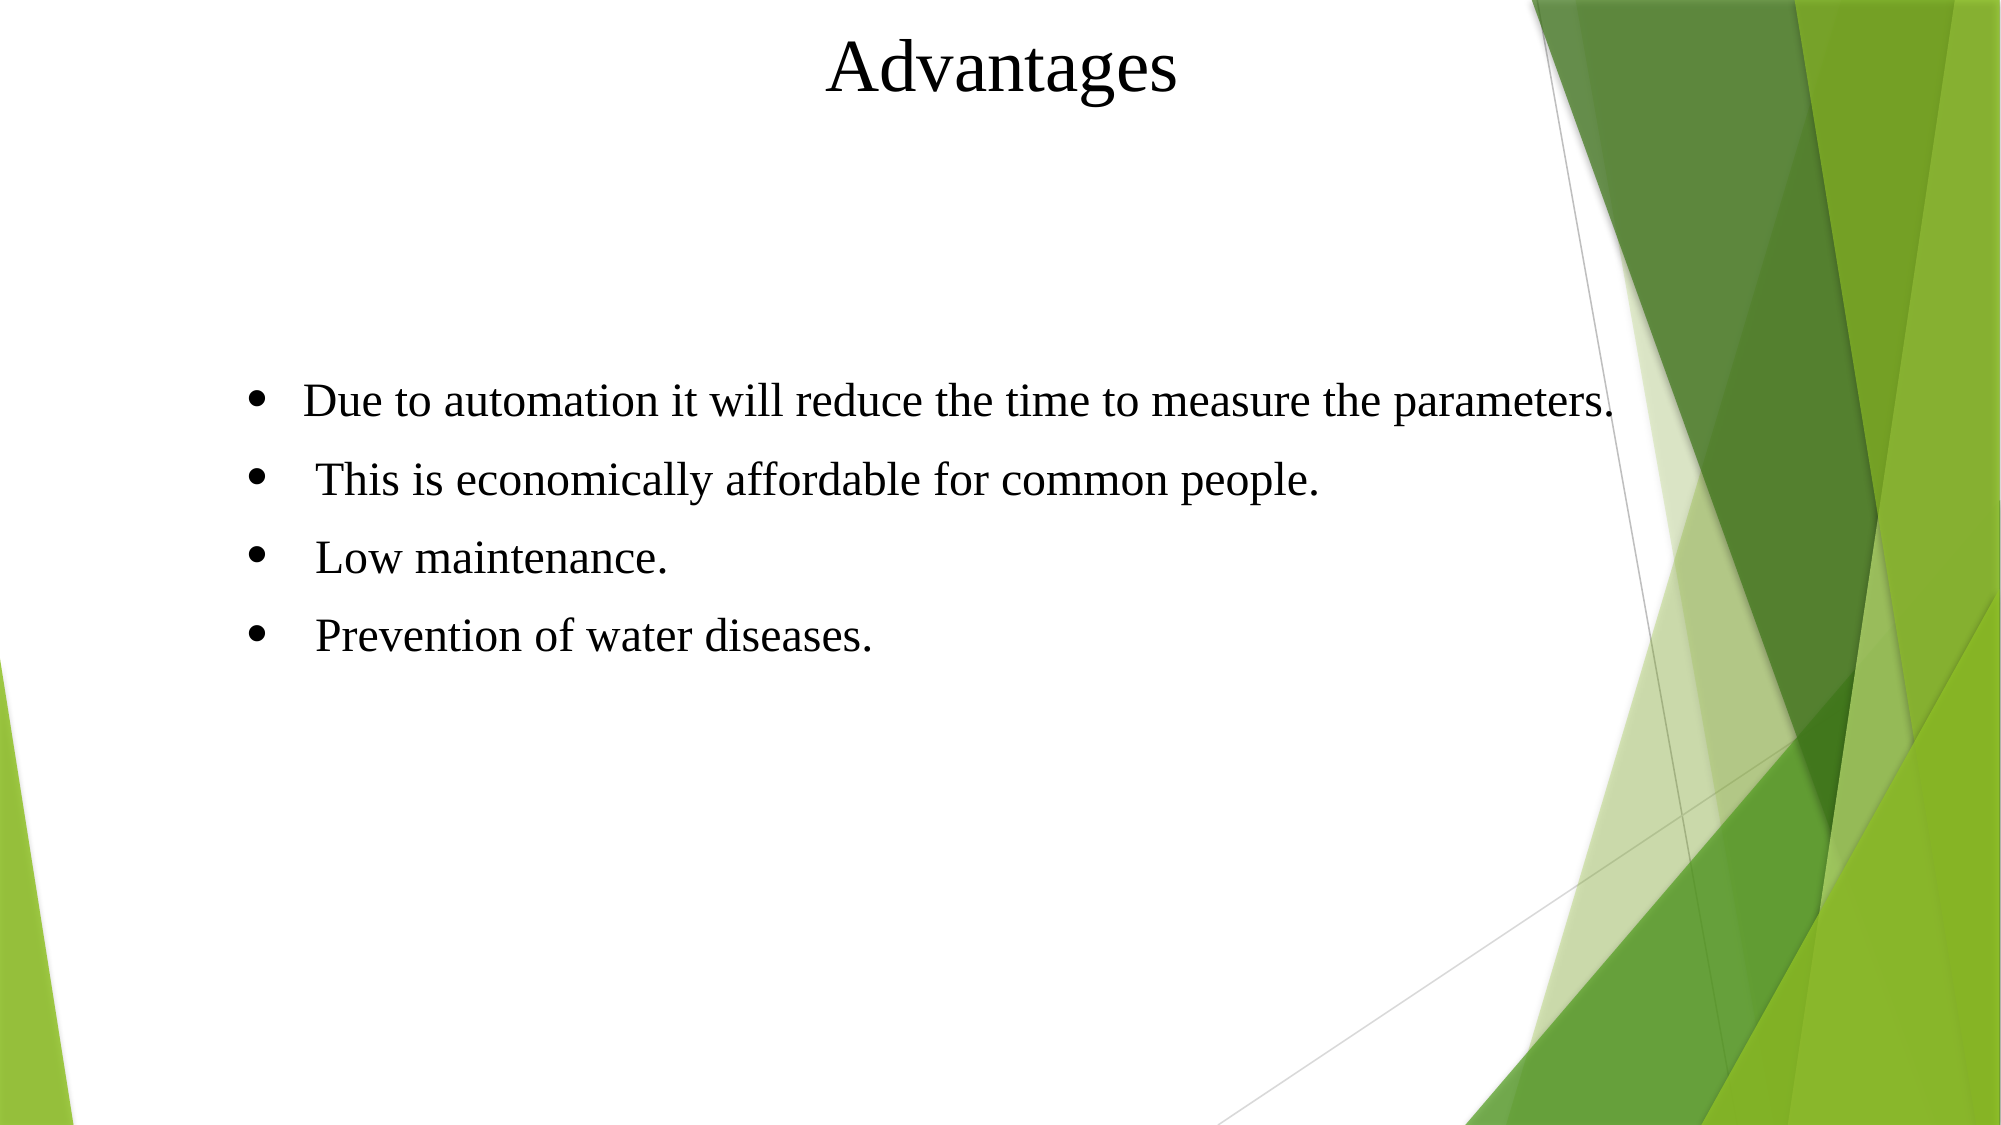

# Advantages

Due to automation it will reduce the time to measure the parameters.
 This is economically affordable for common people.
 Low maintenance.
 Prevention of water diseases.